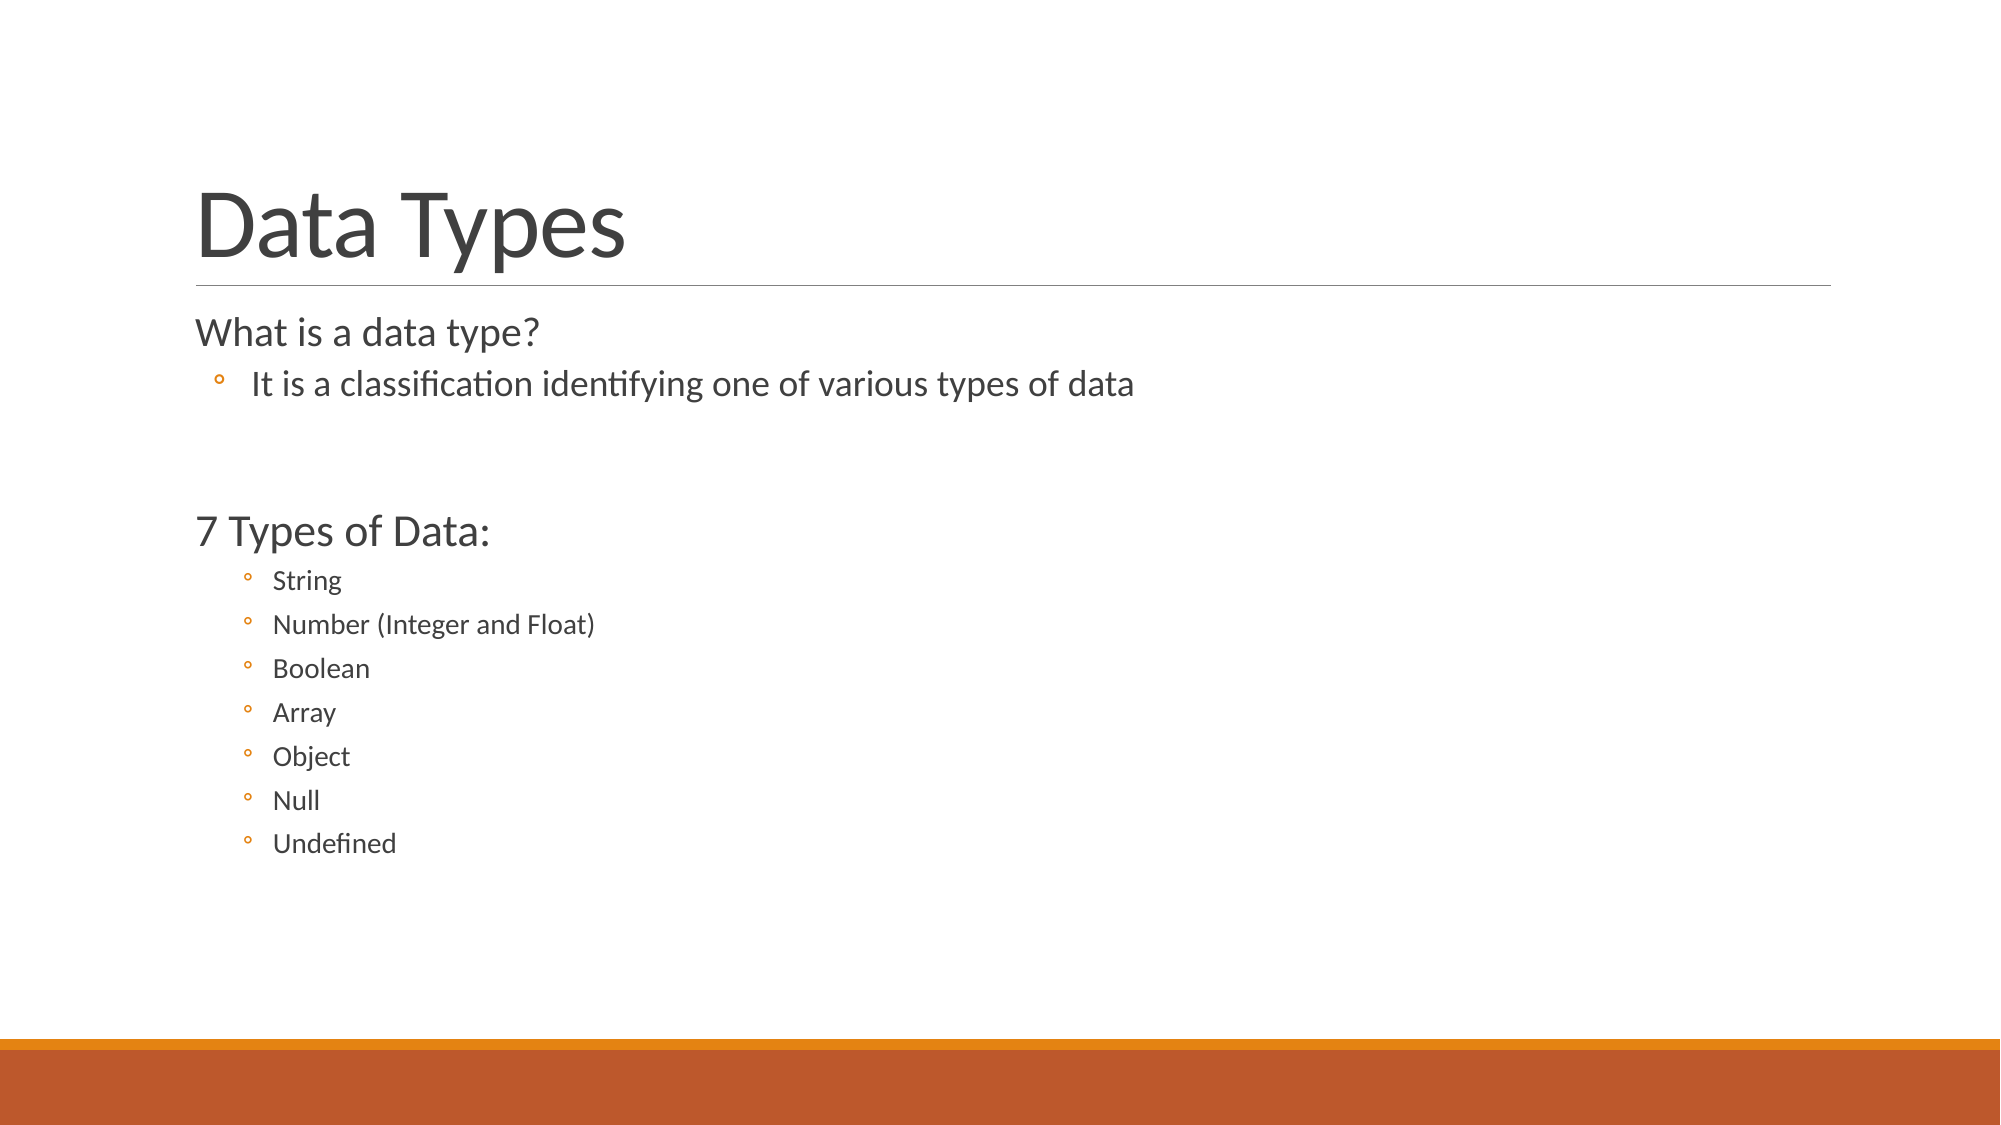

# Data Types
What is a data type?
 It is a classification identifying one of various types of data

7 Types of Data:
String
Number (Integer and Float)
Boolean
Array
Object
Null
Undefined